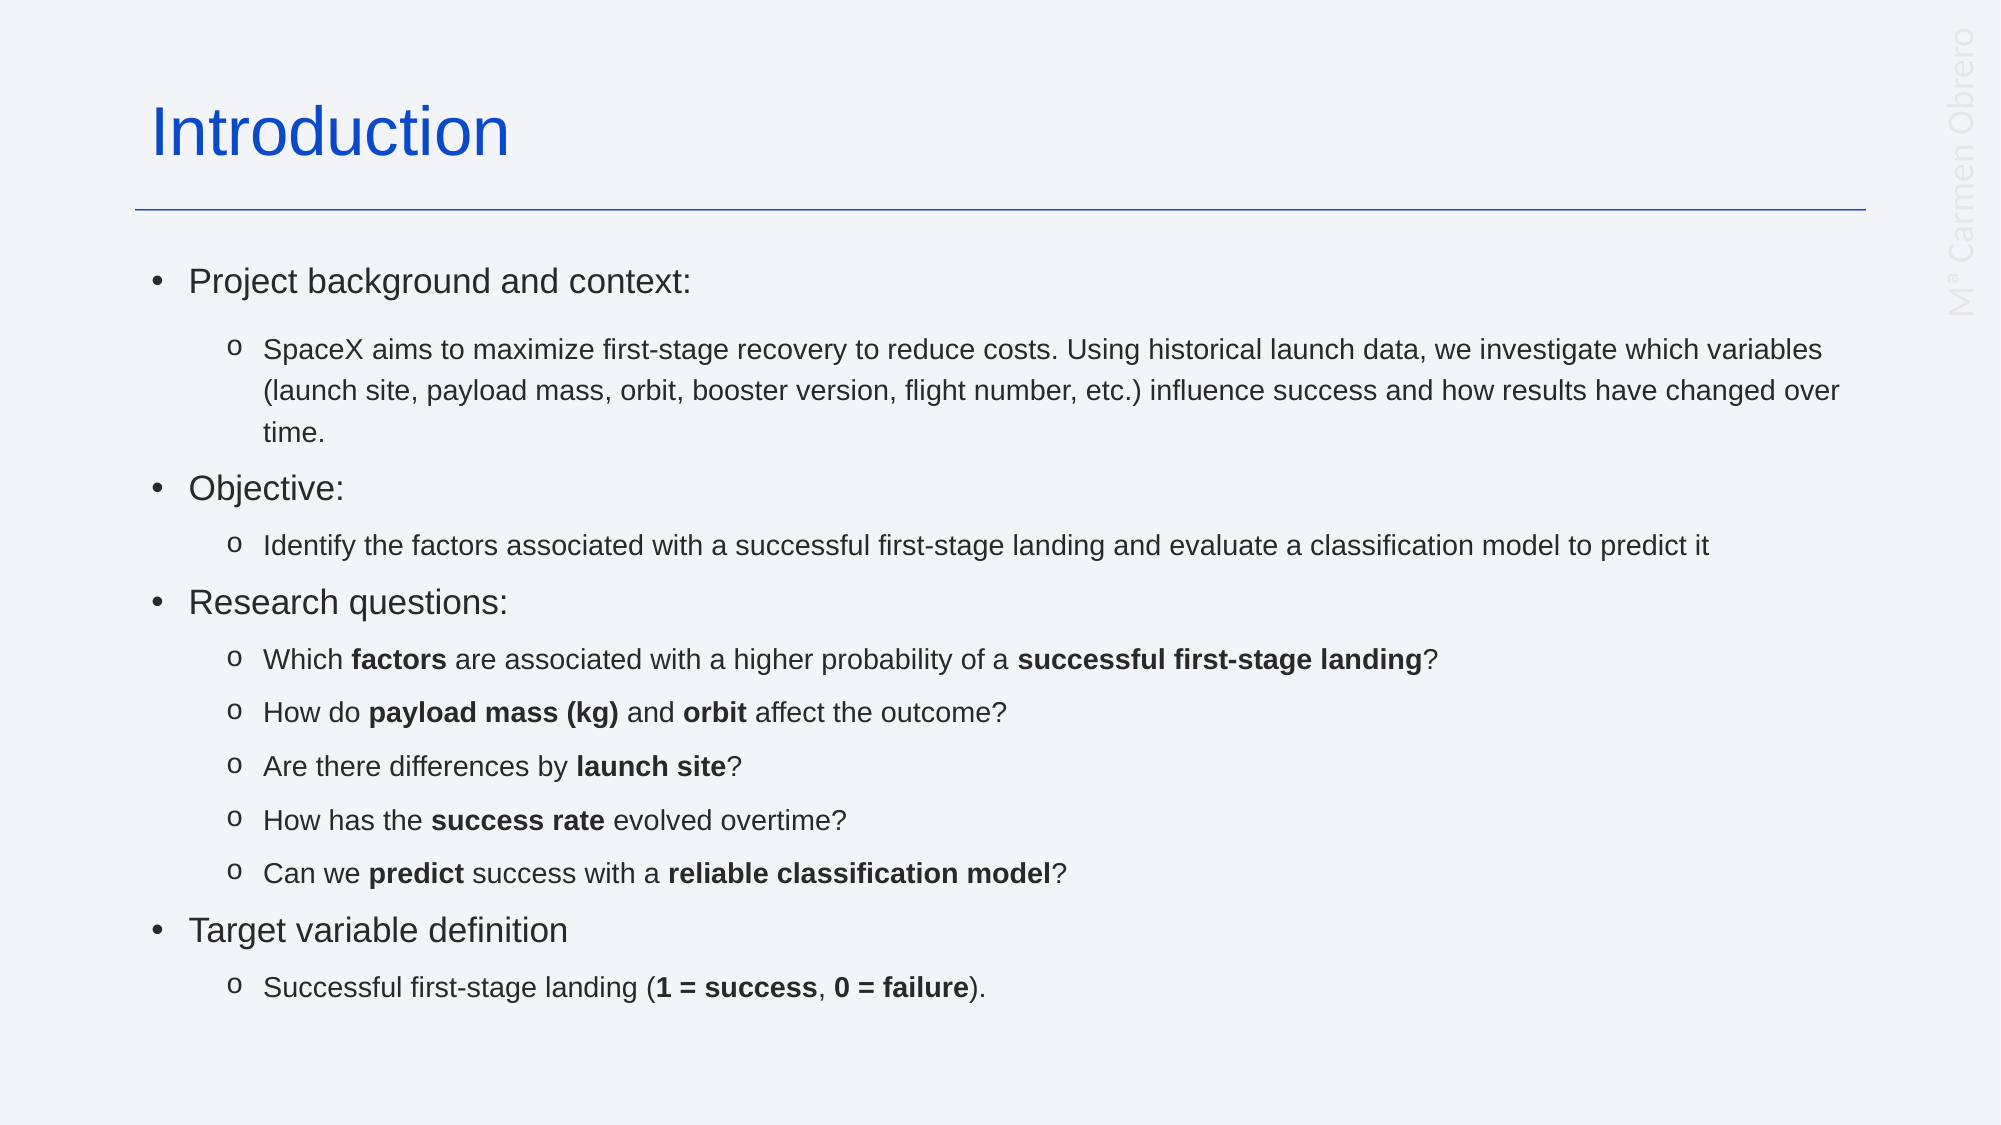

Introduction
Project background and context:
SpaceX aims to maximize first-stage recovery to reduce costs. Using historical launch data, we investigate which variables (launch site, payload mass, orbit, booster version, flight number, etc.) influence success and how results have changed over time.
Objective:
Identify the factors associated with a successful first-stage landing and evaluate a classification model to predict it
Research questions:
Which factors are associated with a higher probability of a successful first-stage landing?
How do payload mass (kg) and orbit affect the outcome?
Are there differences by launch site?
How has the success rate evolved overtime?
Can we predict success with a reliable classification model?
Target variable definition
Successful first-stage landing (1 = success, 0 = failure).